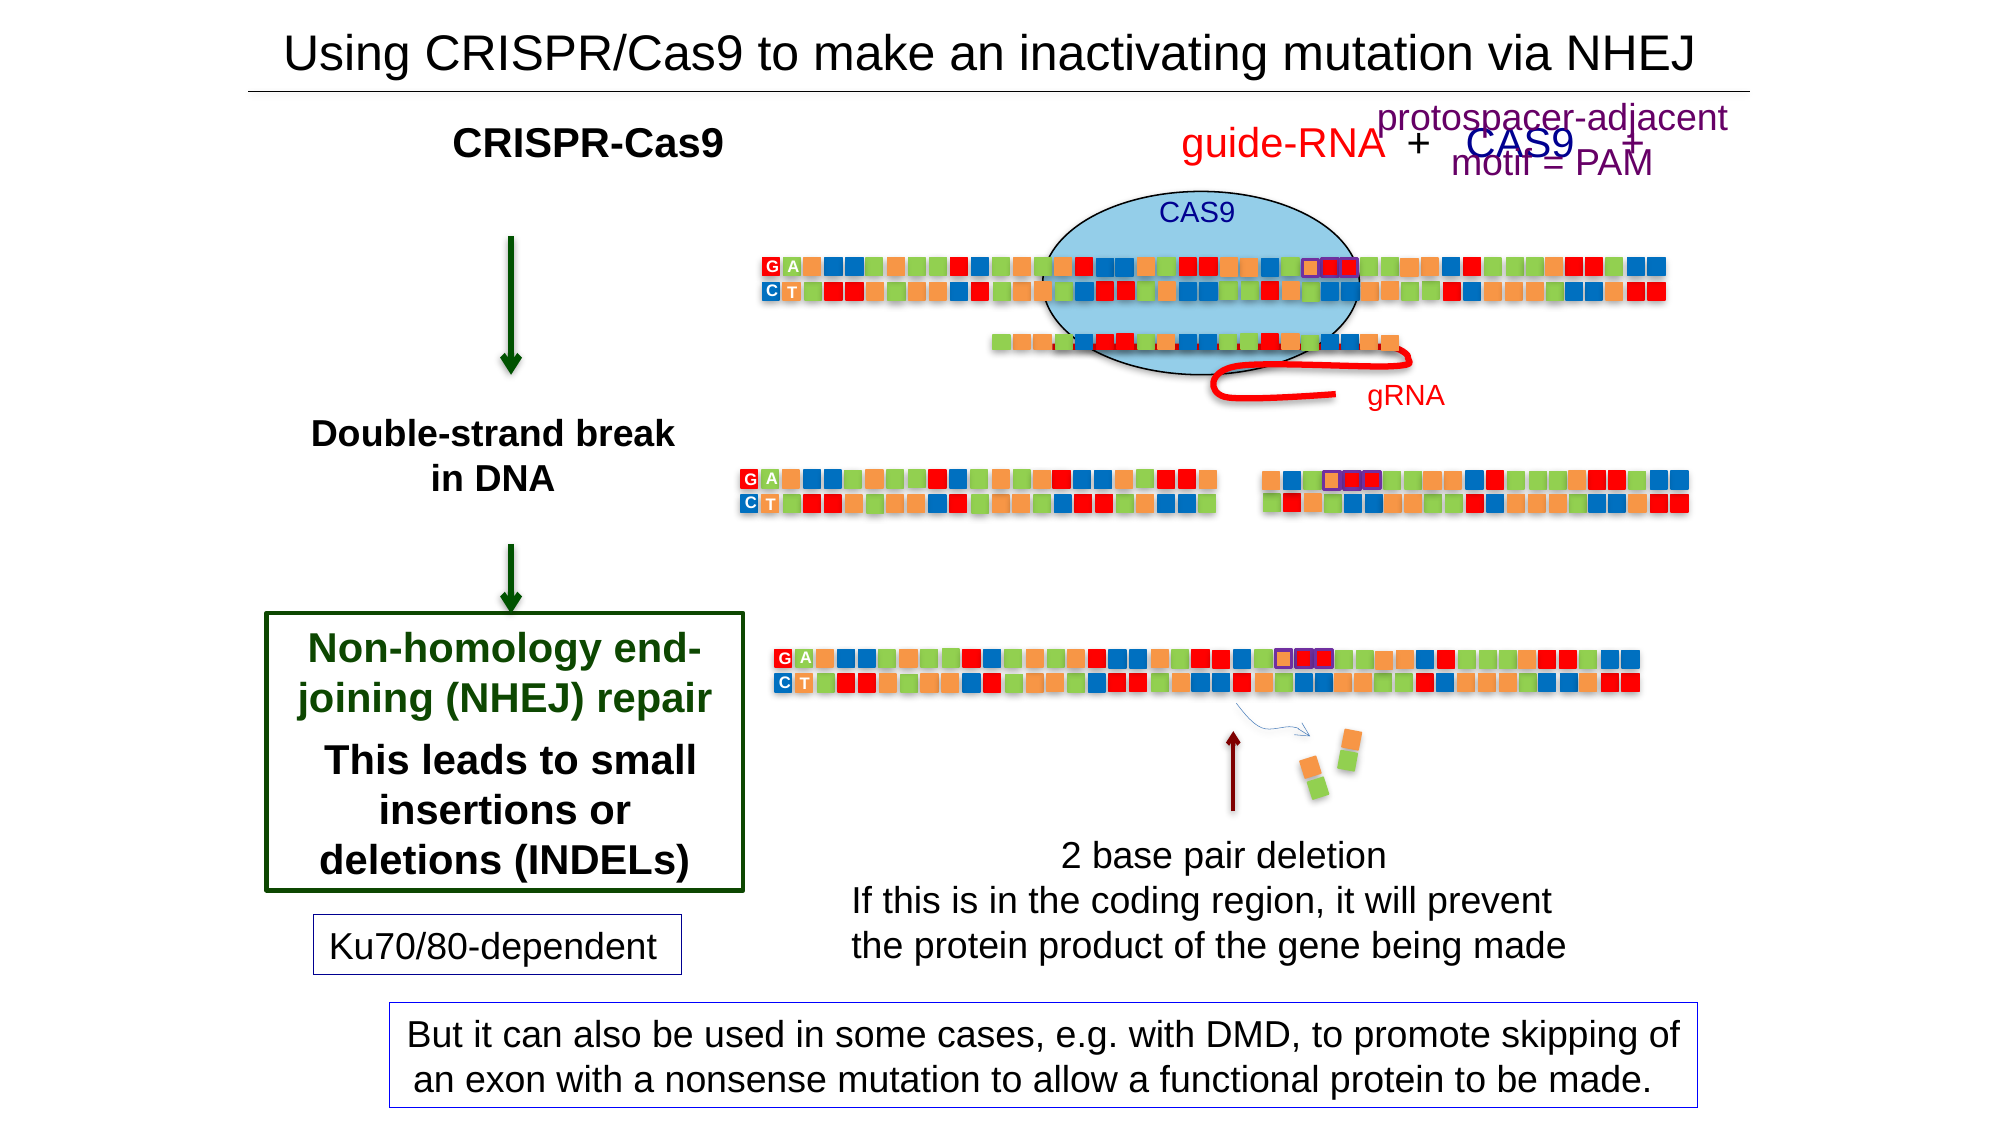

Using CRISPR/Cas9 to make an inactivating mutation via NHEJ
protospacer-adjacent motif = PAM
	  CRISPR-Cas9				guide-RNA  +   CAS9    +

CAS9

A
G

C
T

gRNA
Double-strand break in DNA
A
G

C
T

Non-homology end-joining (NHEJ) repair
 This leads to small insertions or deletions (INDELs)
A
G
G

C
T

C

2 base pair deletion
If this is in the coding region, it will prevent the protein product of the gene being made
Ku70/80-dependent
But it can also be used in some cases, e.g. with DMD, to promote skipping of an exon with a nonsense mutation to allow a functional protein to be made.